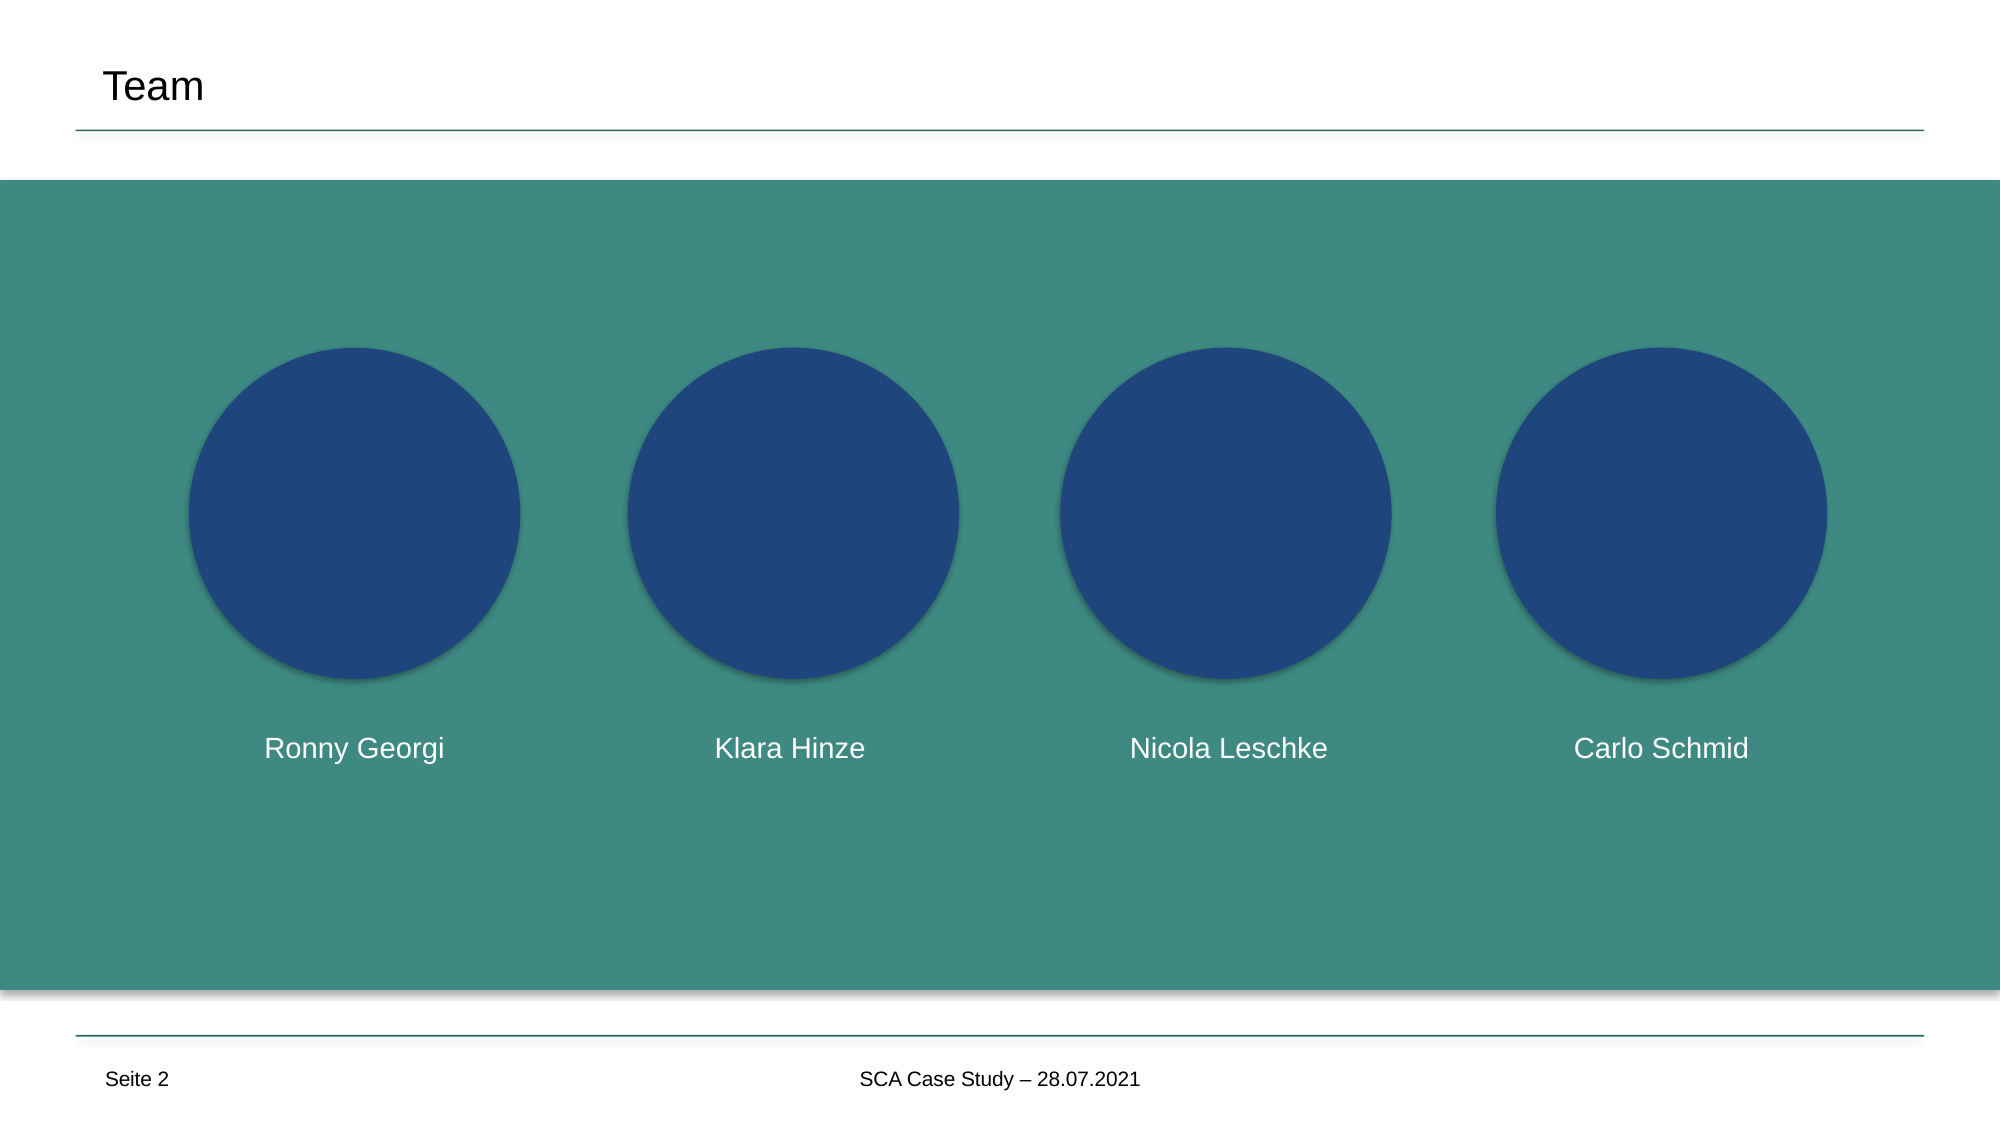

# Team

Ronny Georgi
Klara Hinze
Nicola Leschke
Carlo Schmid
SCA Case Study – 28.07.2021